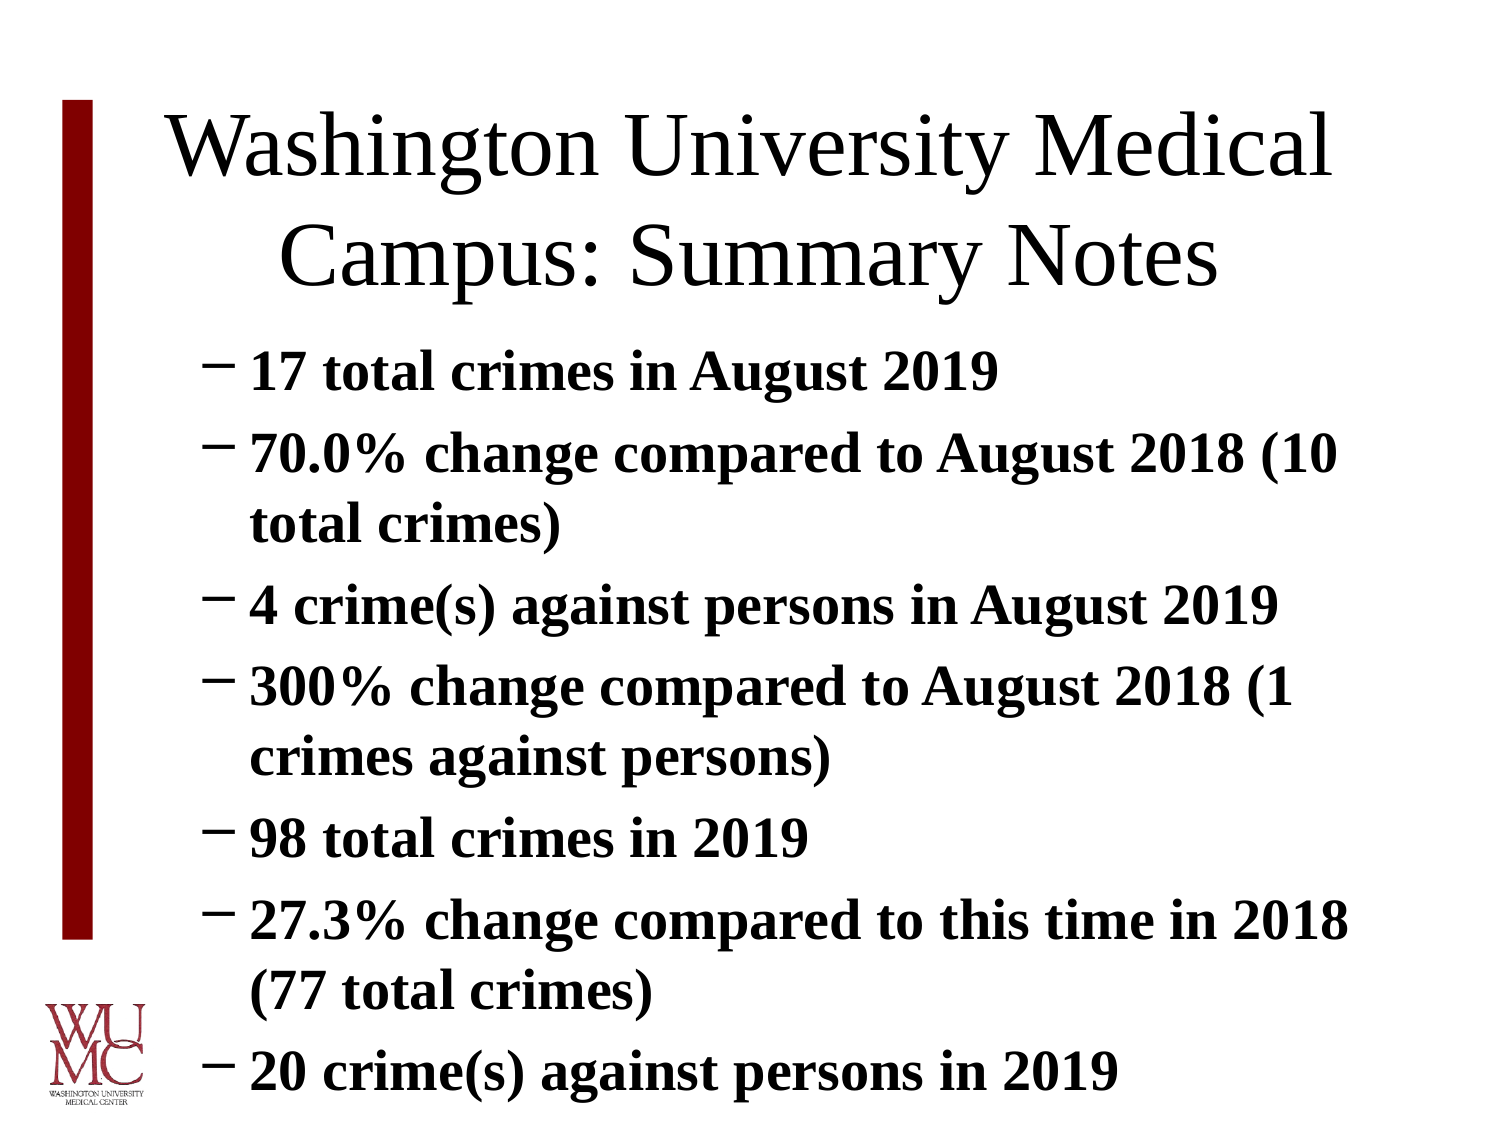

# Washington University Medical Campus: Summary Notes
17 total crimes in August 2019
70.0% change compared to August 2018 (10 total crimes)
4 crime(s) against persons in August 2019
300% change compared to August 2018 (1 crimes against persons)
98 total crimes in 2019
27.3% change compared to this time in 2018 (77 total crimes)
20 crime(s) against persons in 2019
150% change compared to this time in 2018 (8 crimes against persons)